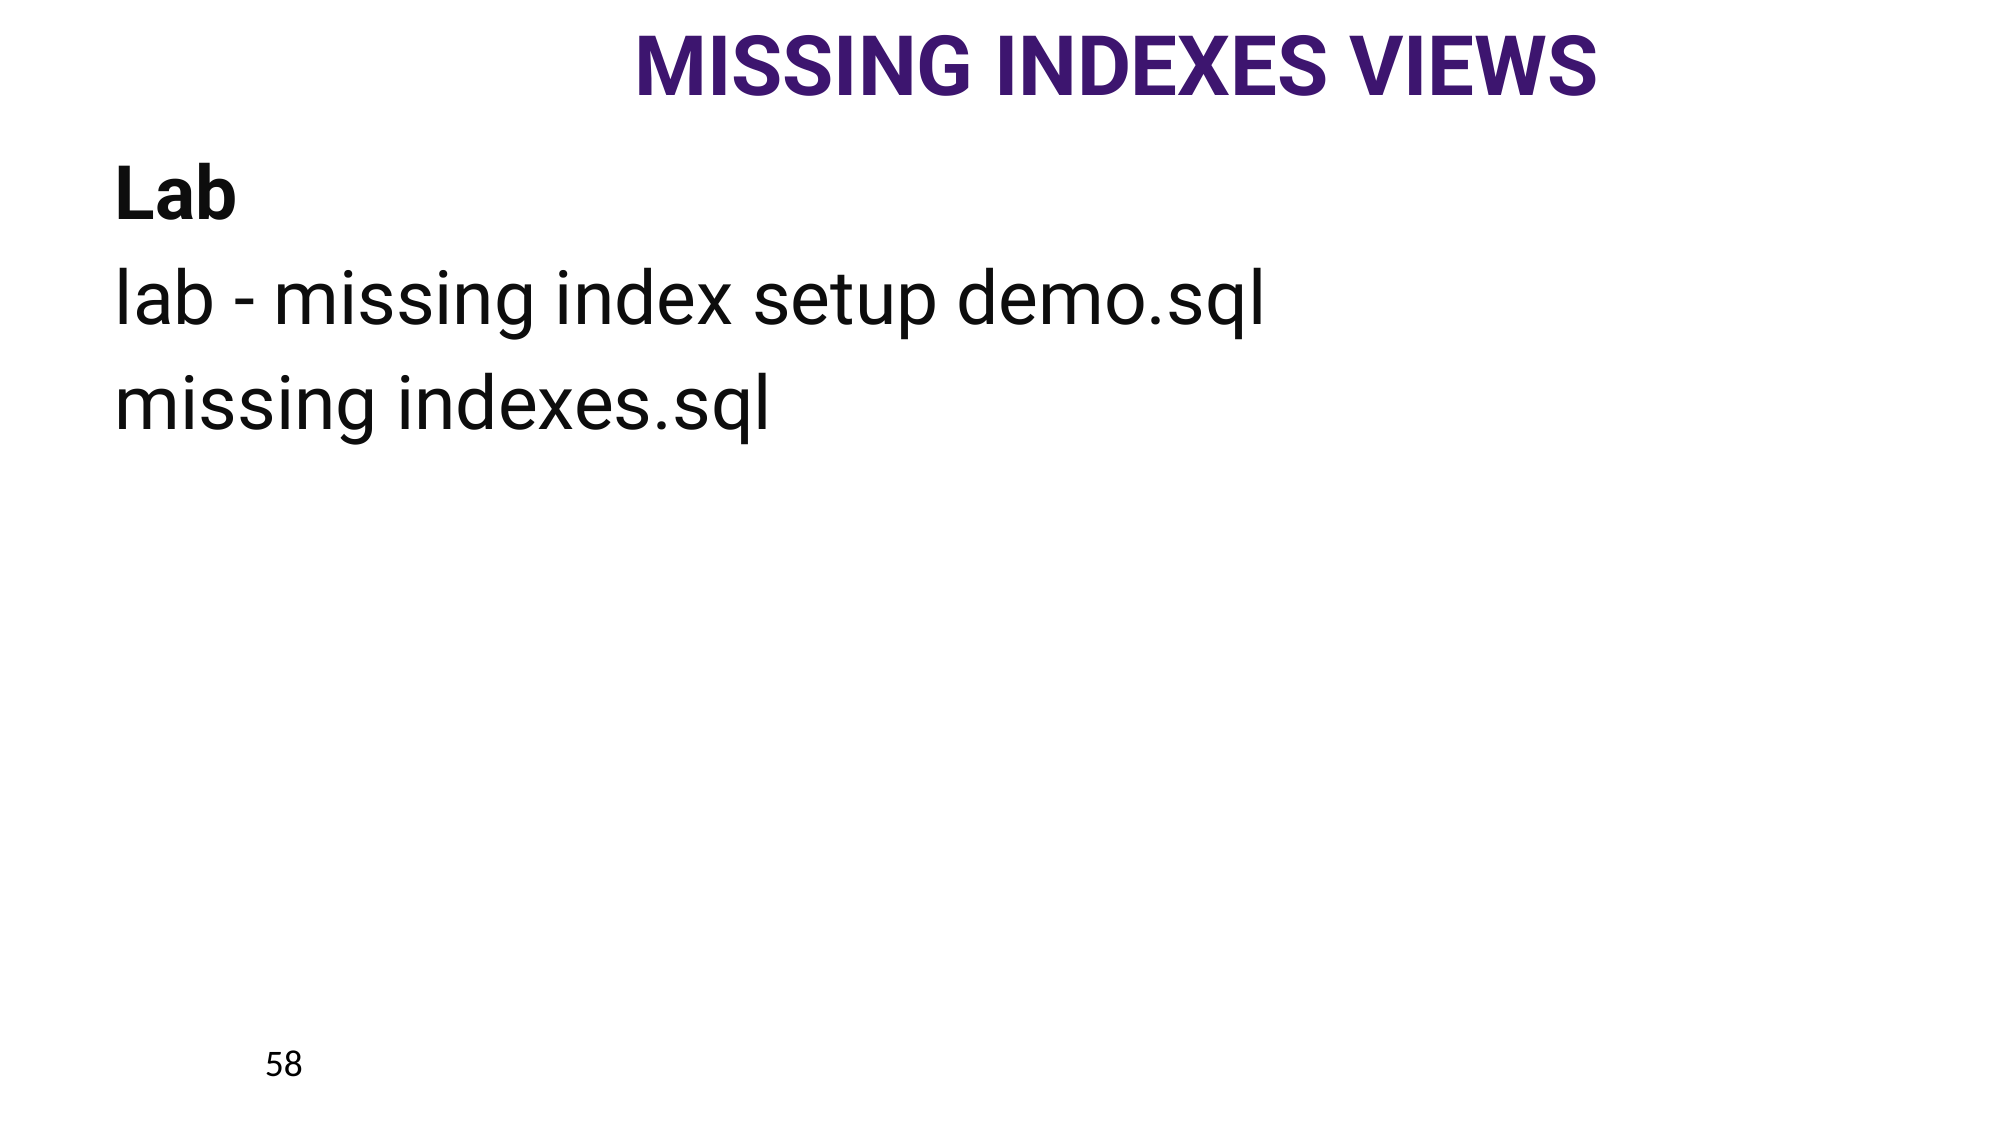

# Missing Indexes Views
Lab
lab - missing index setup demo.sql
missing indexes.sql

58